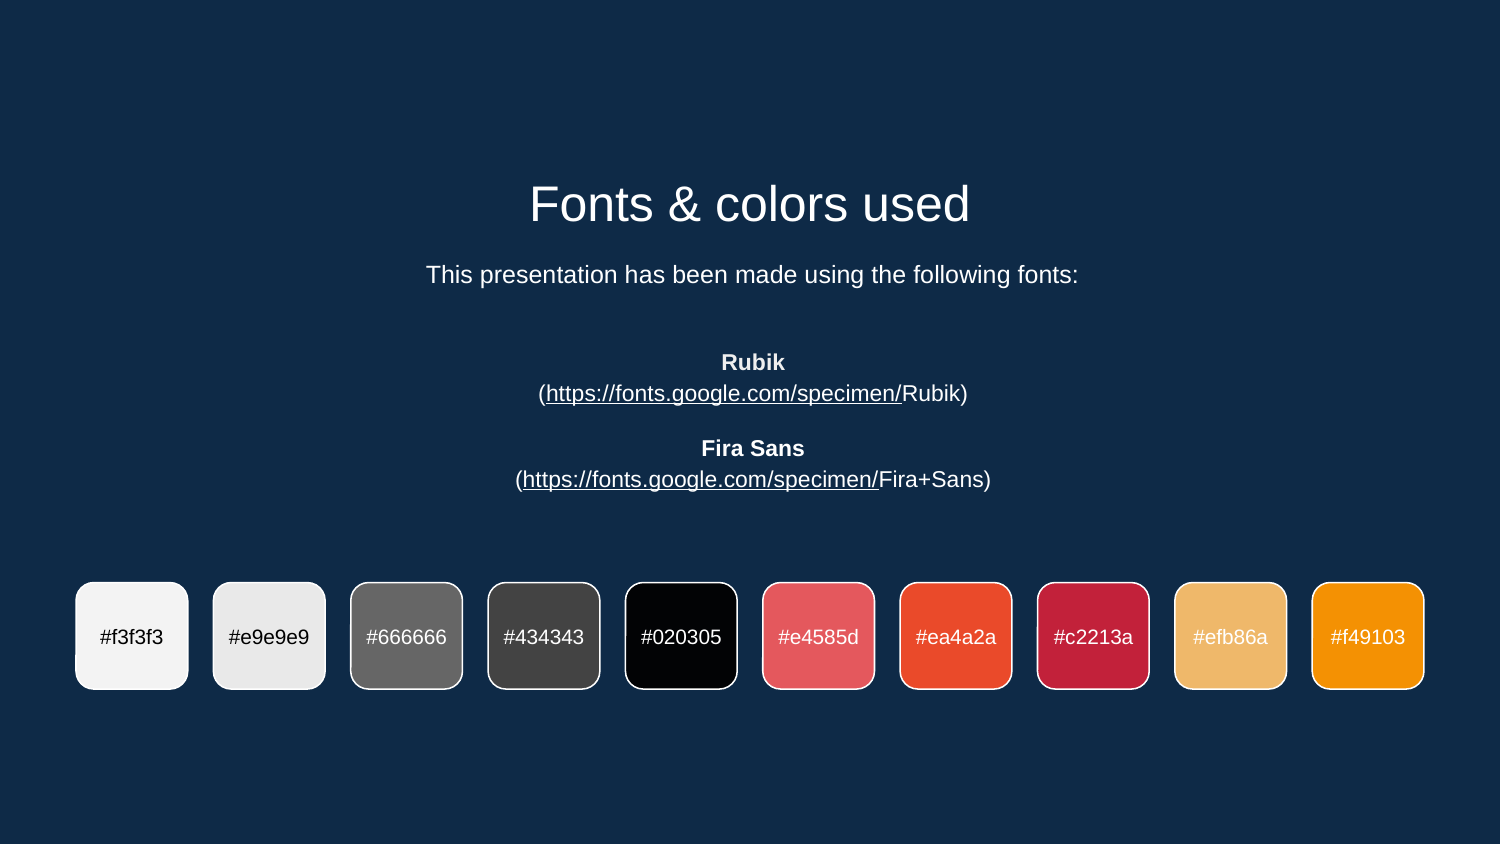

Fonts & colors used
This presentation has been made using the following fonts:

Rubik
(https://fonts.google.com/specimen/Rubik)

Fira Sans
(https://fonts.google.com/specimen/Fira+Sans)

#f3f3f3
#e9e9e9
#666666
#434343
#020305
#e4585d
#ea4a2a
#c2213a
#efb86a
#f49103